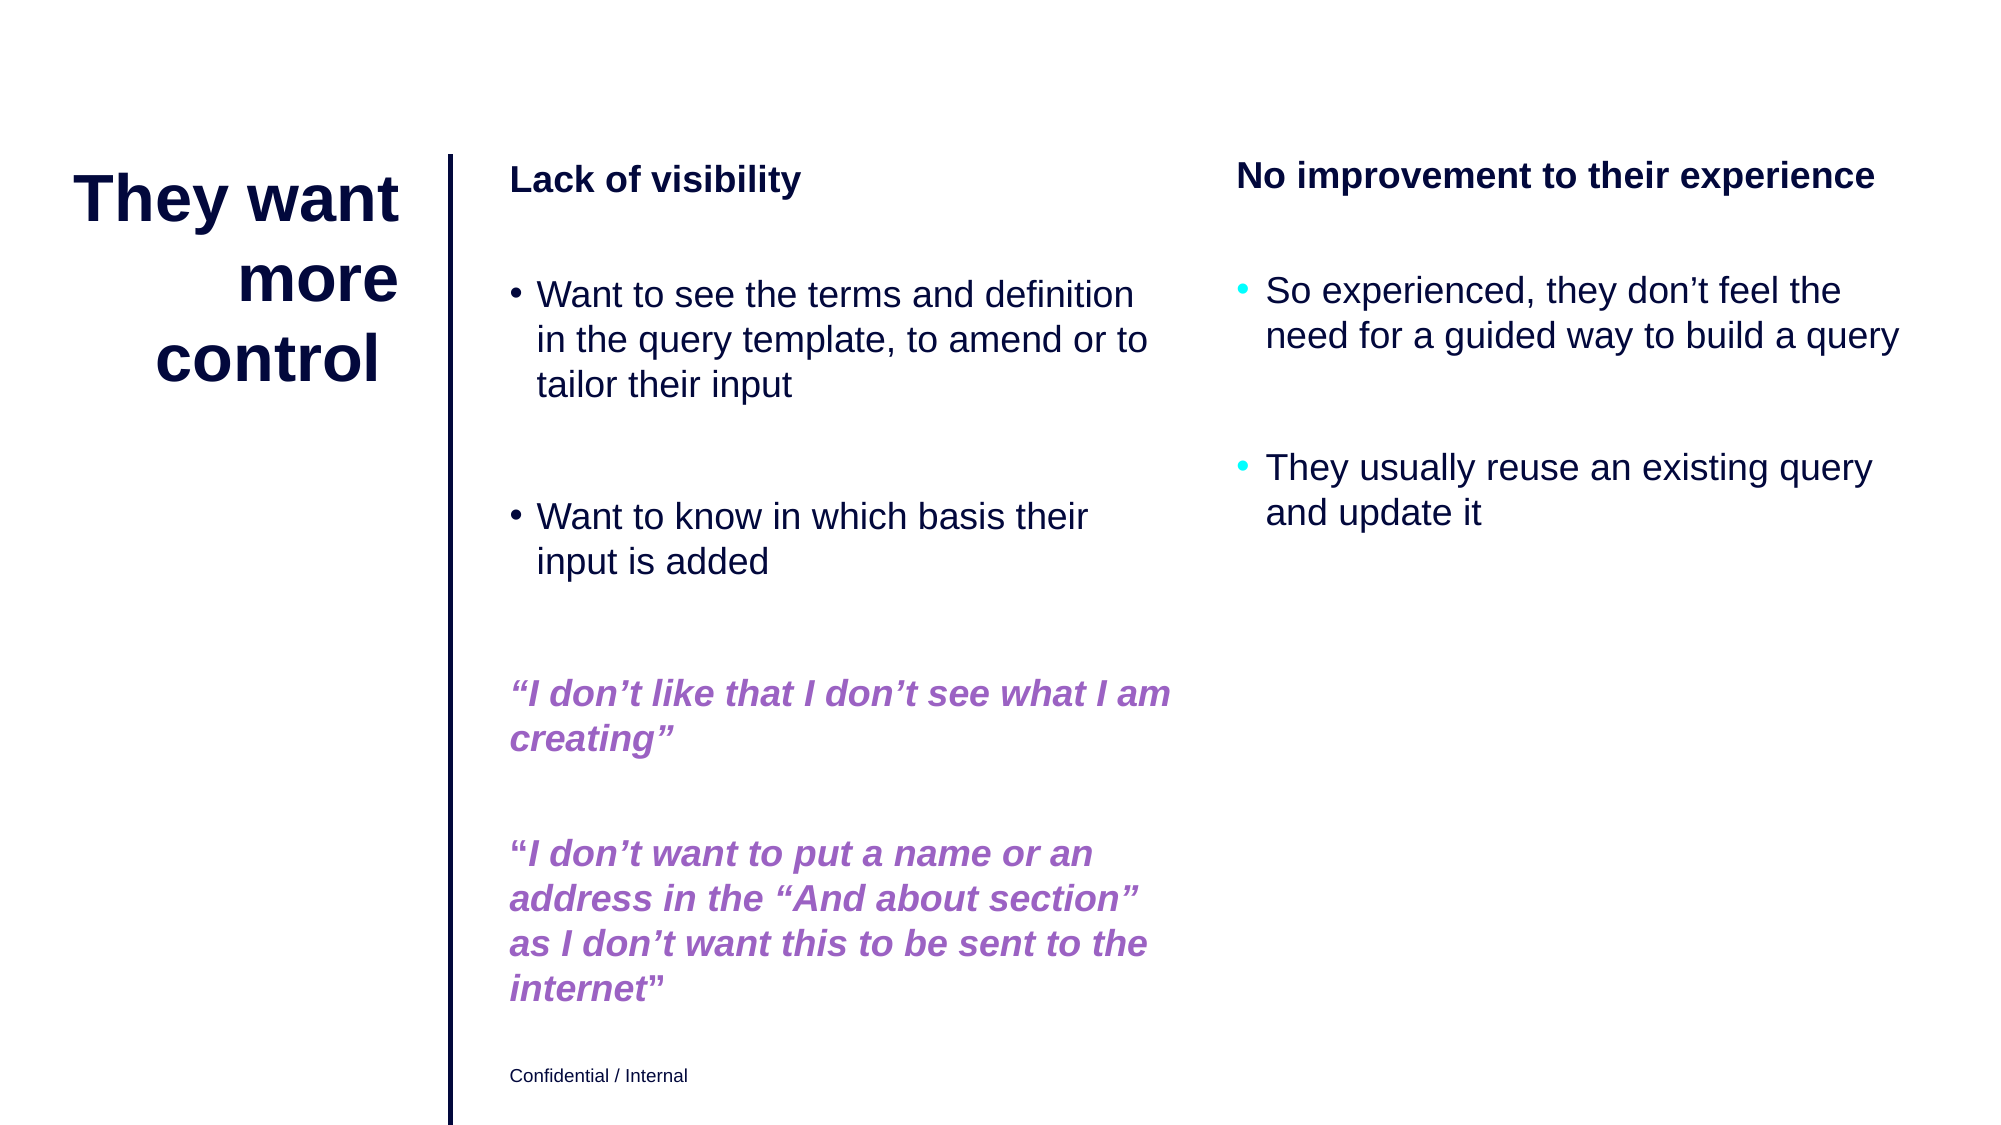

No improvement to their experience

So experienced, they don’t feel the need for a guided way to build a query

They usually reuse an existing query and update it

They want more control
Lack of visibility

Want to see the terms and definition in the query template, to amend or to tailor their input

Want to know in which basis their input is added

“I don’t like that I don’t see what I am creating”

“I don’t want to put a name or an address in the “And about section” as I don’t want this to be sent to the internet”

Confidential / Internal